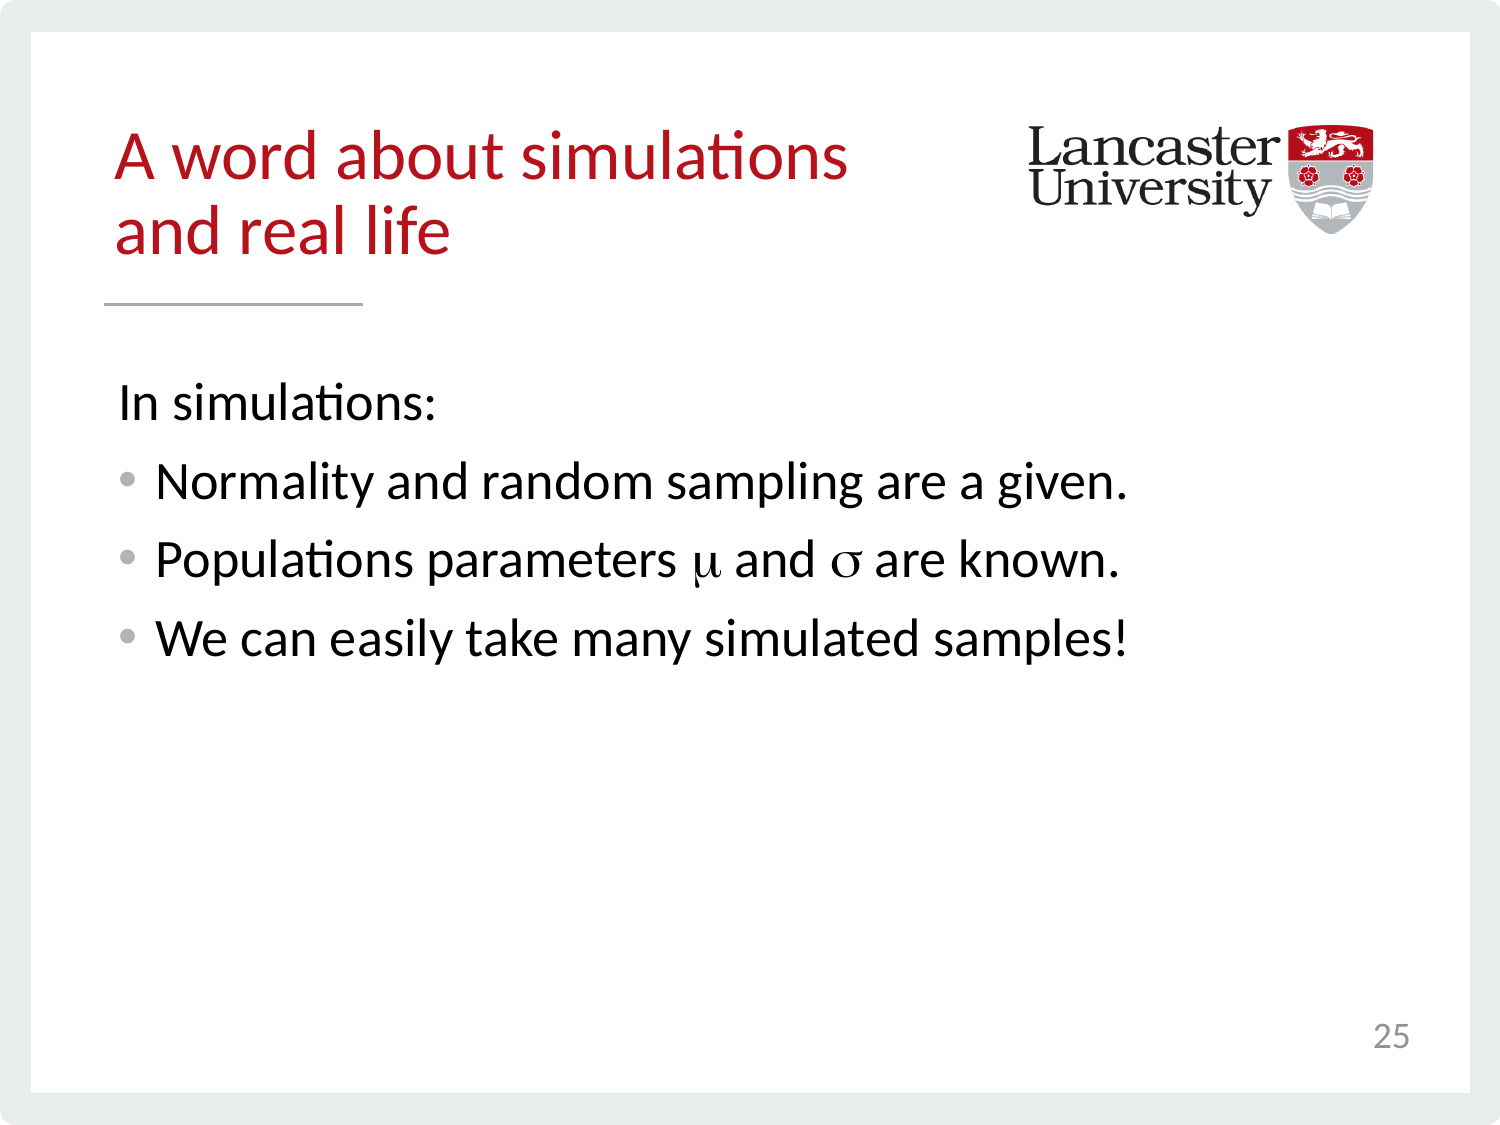

# A word about simulations and real life
In simulations:
Normality and random sampling are a given.
Populations parameters μ and σ are known.
We can easily take many simulated samples!
25